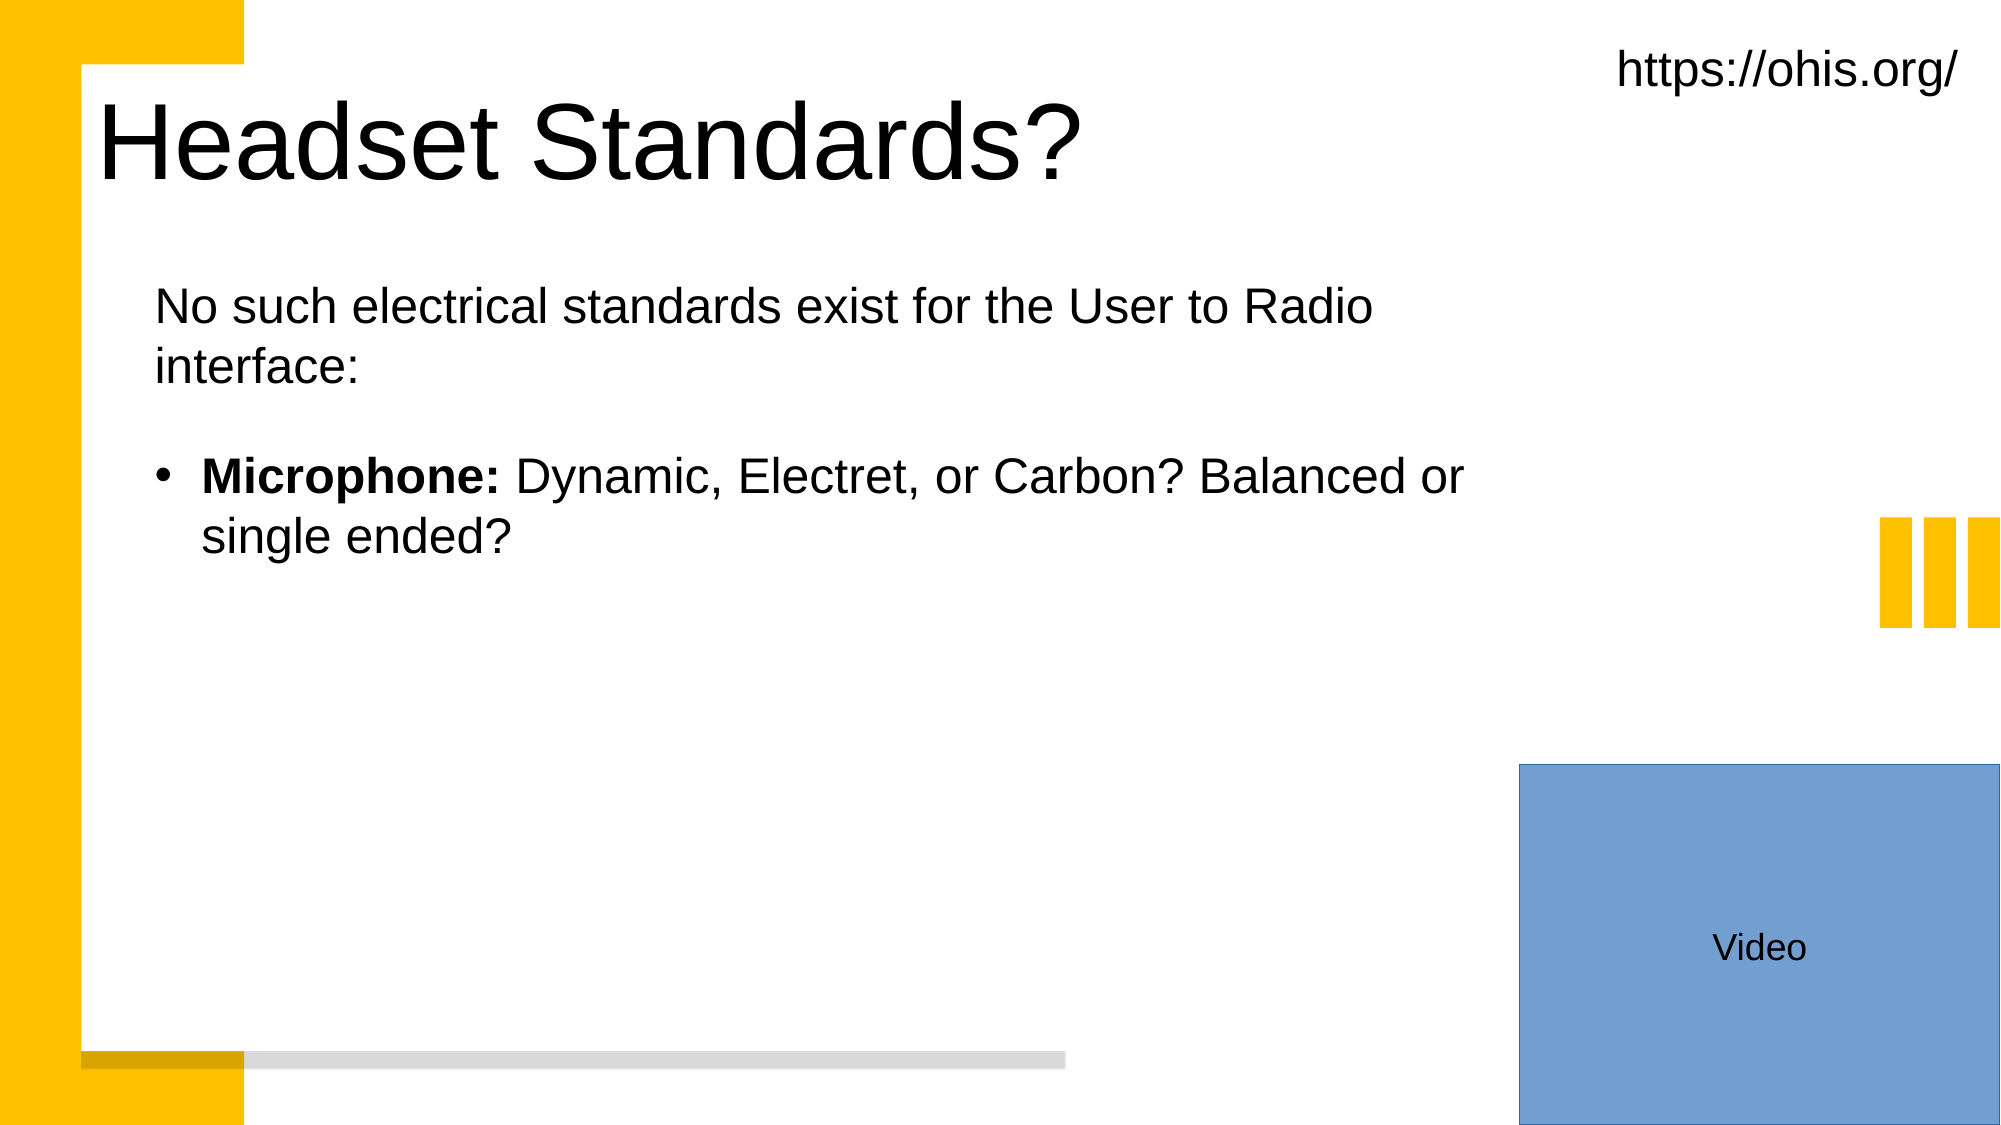

Video

https://ohis.org/
Headset Standards?
No such electrical standards exist for the User to Radio interface:
Microphone: Dynamic, Electret, or Carbon? Balanced or single ended?